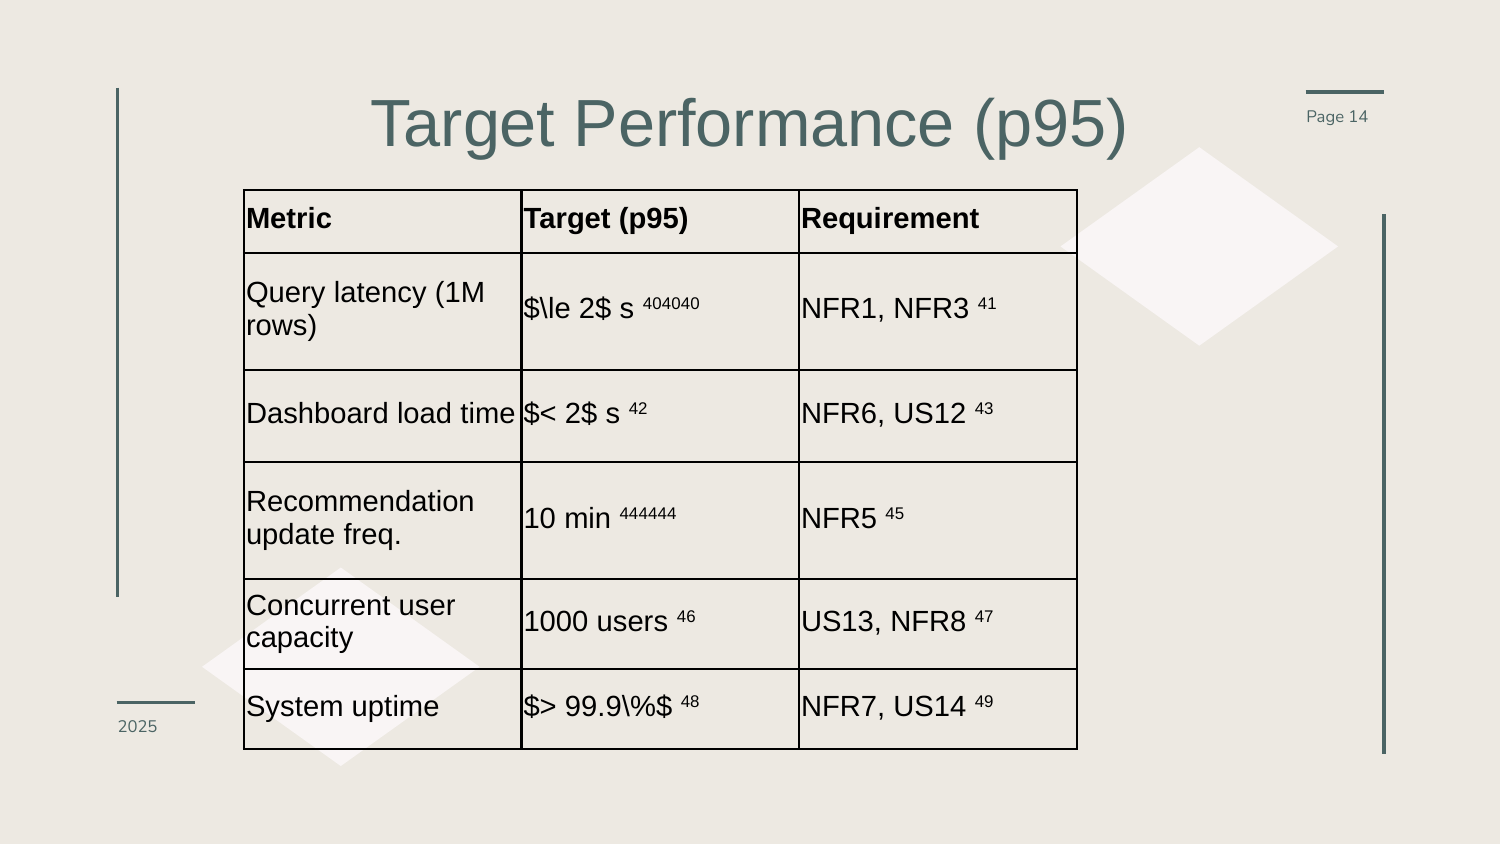

# Target Performance (p95)
Page 14
| Metric | Target (p95) | Requirement |
| --- | --- | --- |
| Query latency (1M rows) | $\le 2$ s 404040 | NFR1, NFR3 41 |
| Dashboard load time | $< 2$ s 42 | NFR6, US12 43 |
| Recommendation update freq. | 10 min 444444 | NFR5 45 |
| Concurrent user capacity | 1000 users 46 | US13, NFR8 47 |
| System uptime | $> 99.9\%$ 48 | NFR7, US14 49 |
2025